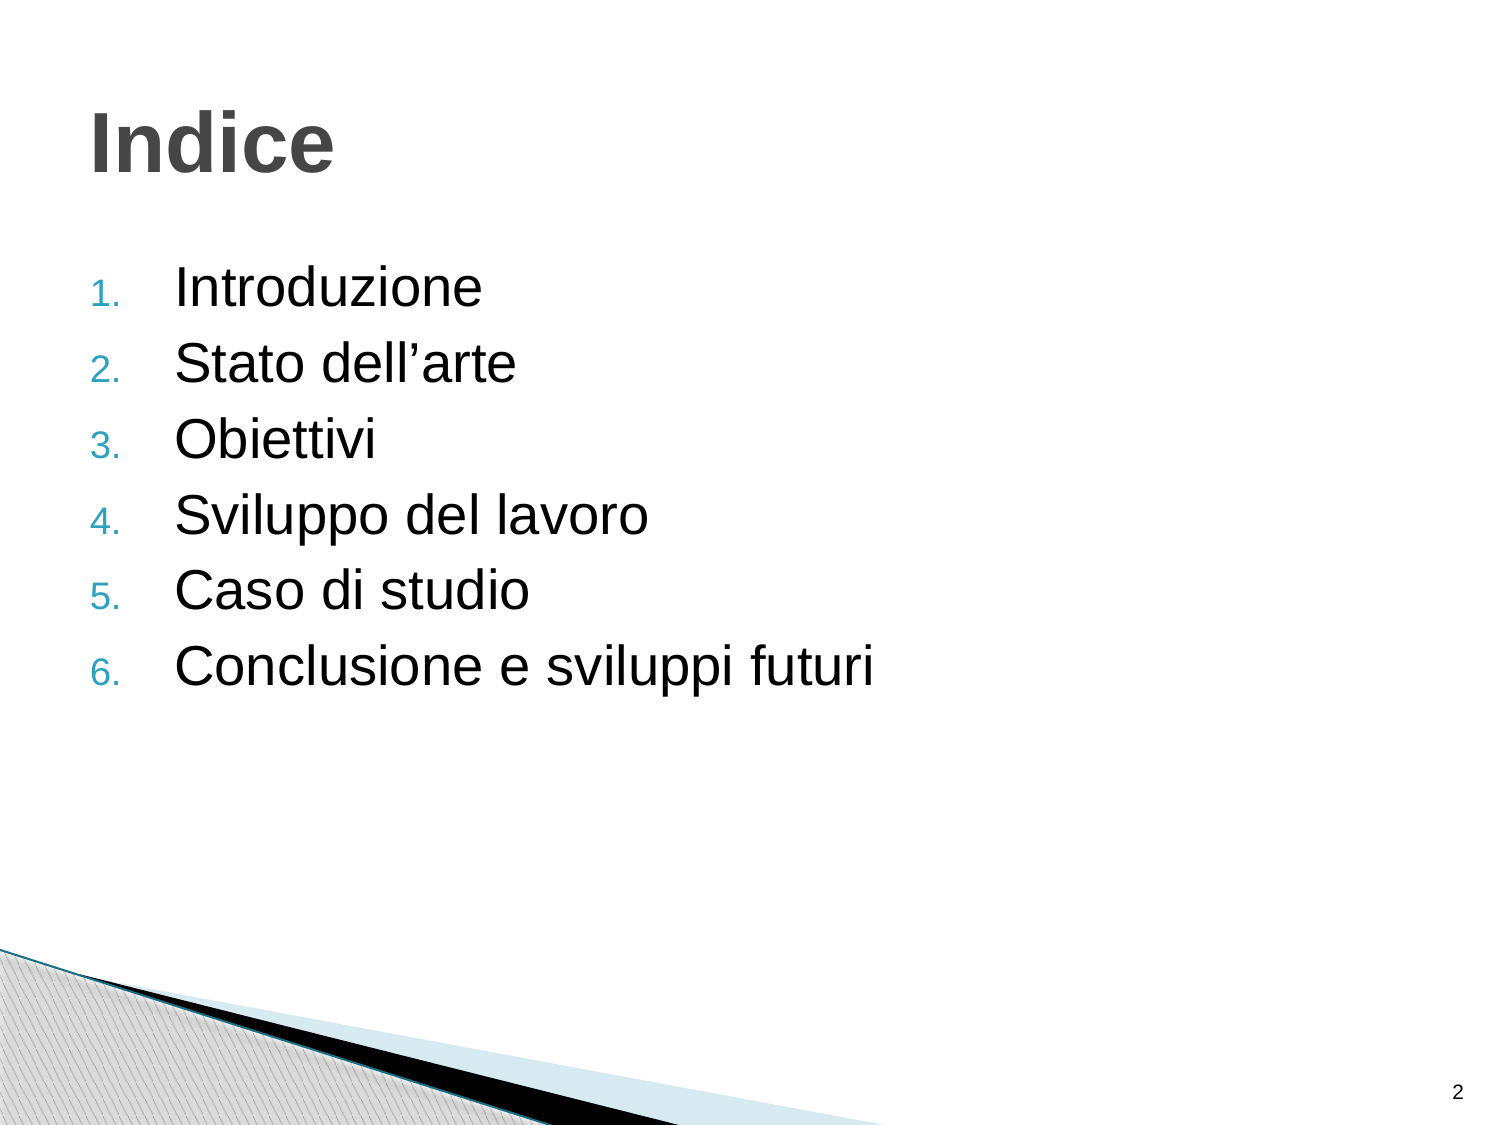

# Indice
Introduzione
Stato dell’arte
Obiettivi
Sviluppo del lavoro
Caso di studio
Conclusione e sviluppi futuri
2